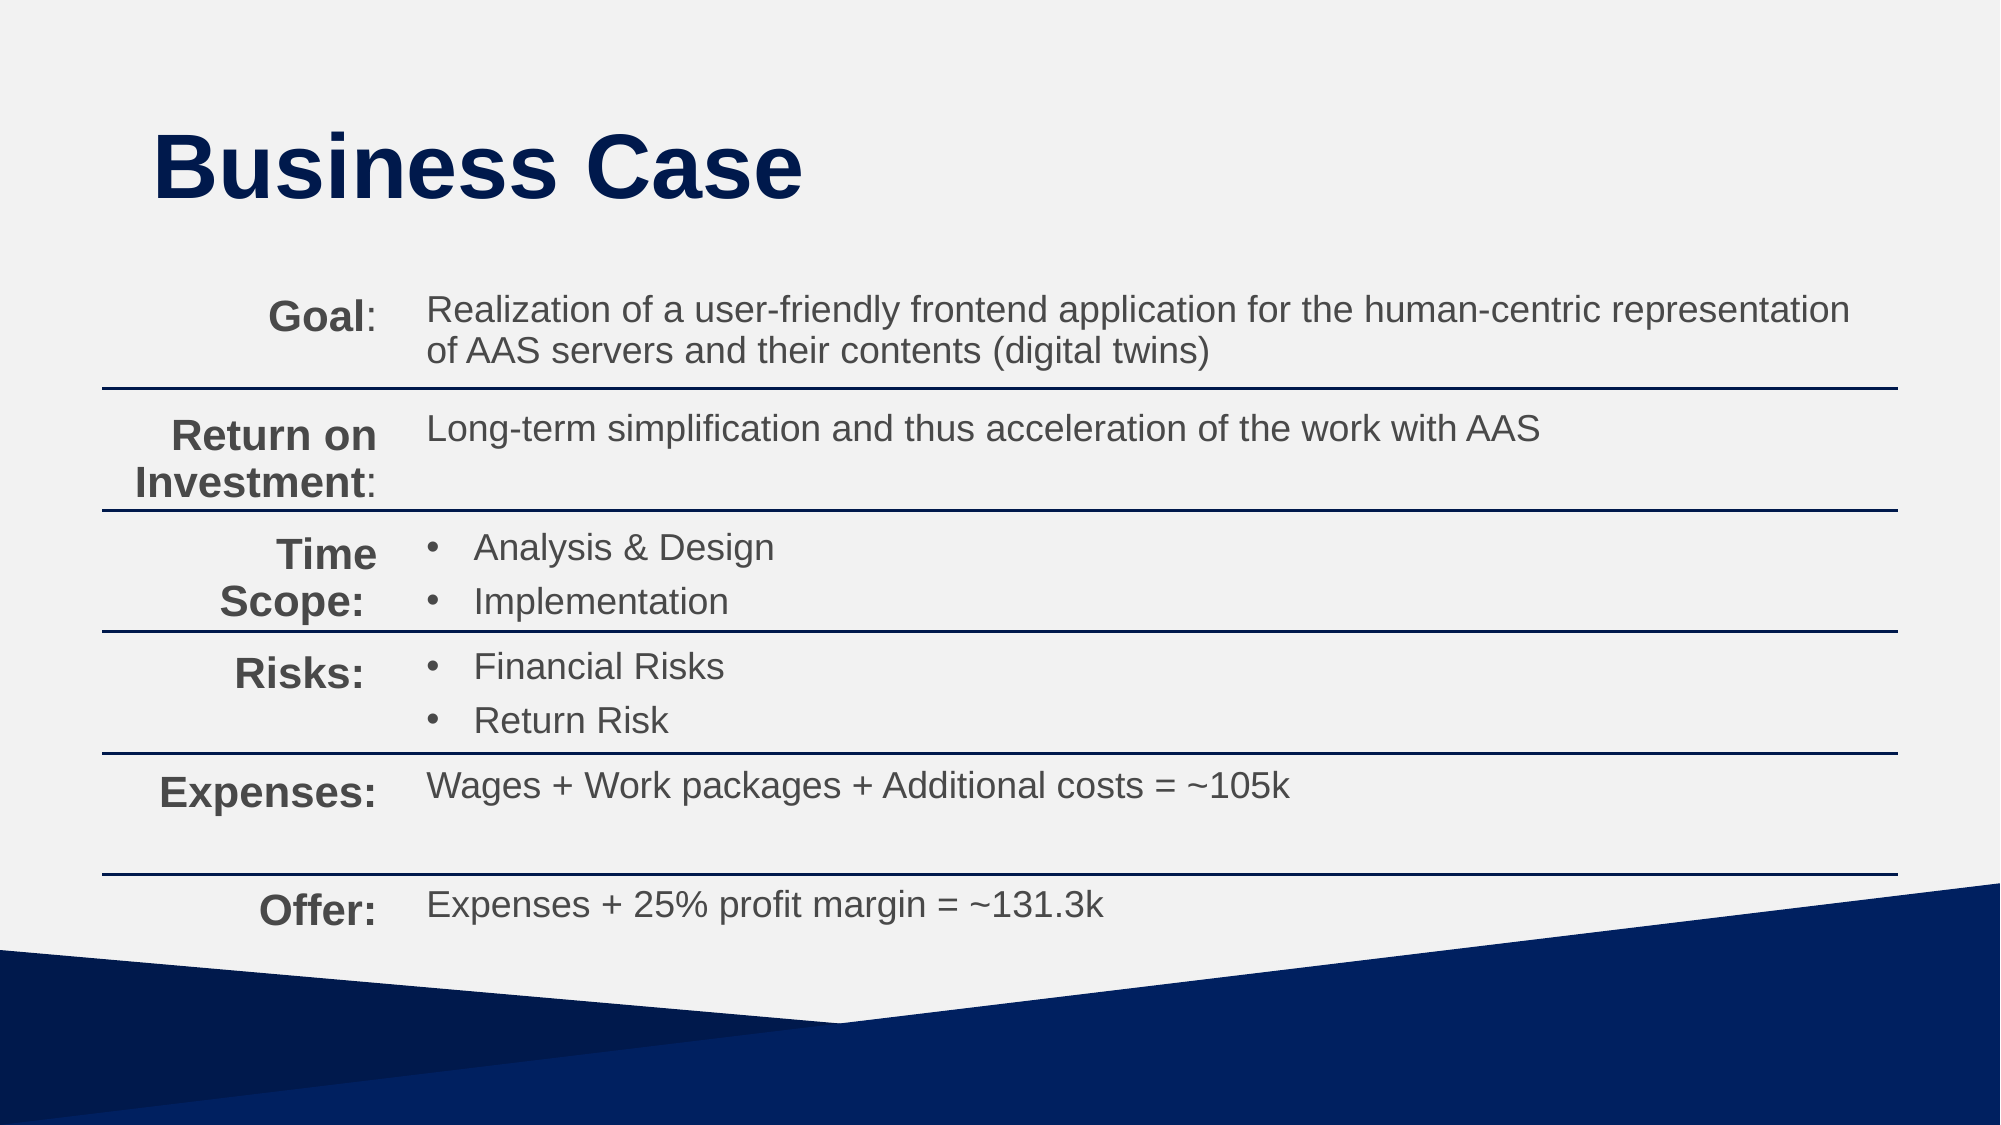

# Business Case
Goal:
Realization of a user-friendly frontend application for the human-centric representation of AAS servers and their contents (digital twins)
Long-term simplification and thus acceleration of the work with AAS
Return on Investment:
Time Scope:
Analysis & Design
Implementation

Risks:
Financial Risks
Return Risk

Expenses:
Wages + Work packages + Additional costs = ~105k
Offer:
Expenses + 25% profit margin = ~131.3k